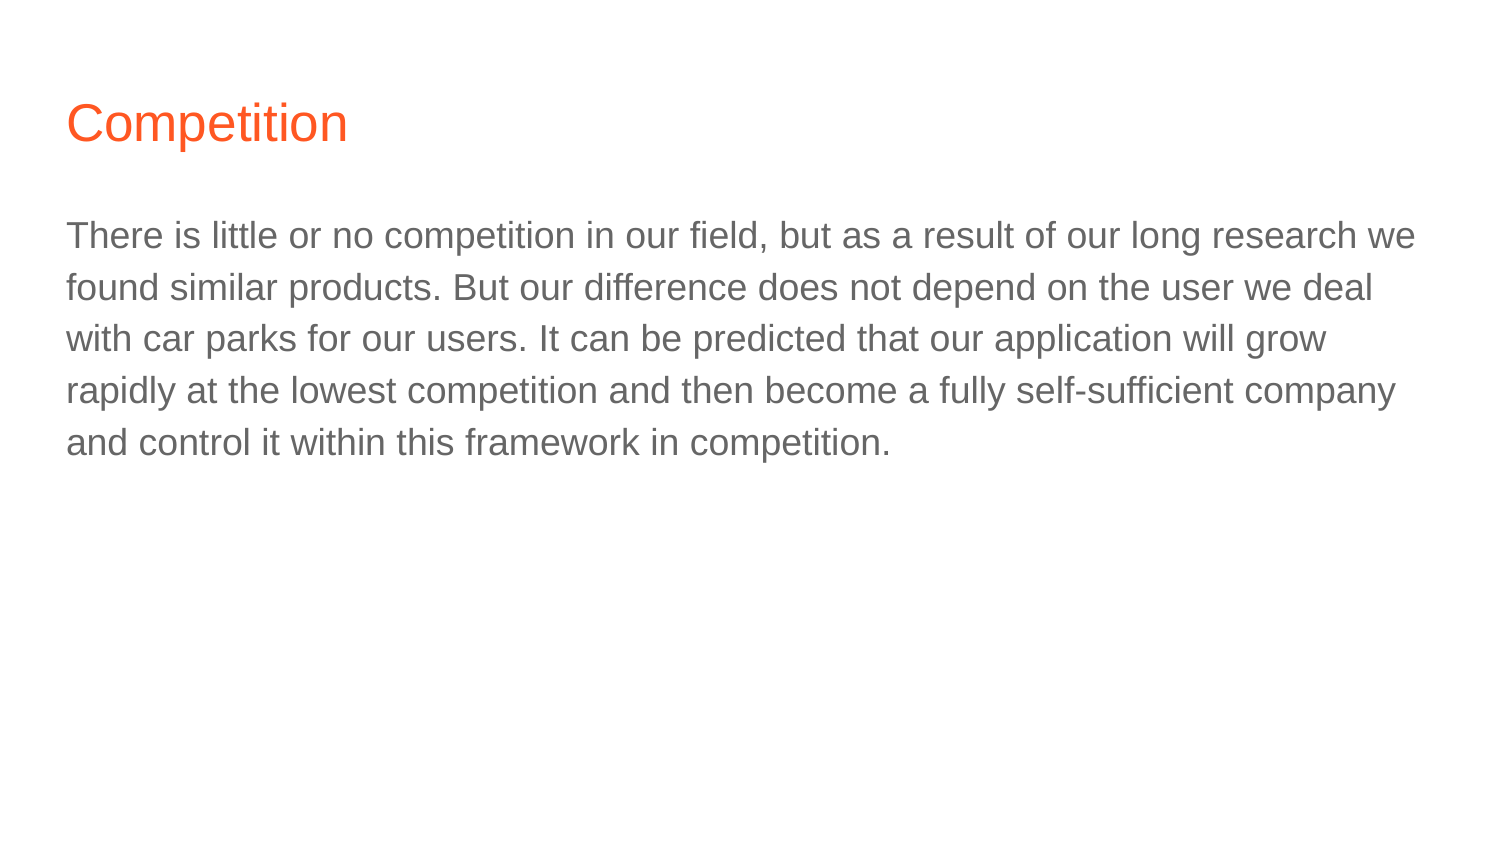

# Competition
There is little or no competition in our field, but as a result of our long research we found similar products. But our difference does not depend on the user we deal with car parks for our users. It can be predicted that our application will grow rapidly at the lowest competition and then become a fully self-sufficient company and control it within this framework in competition.